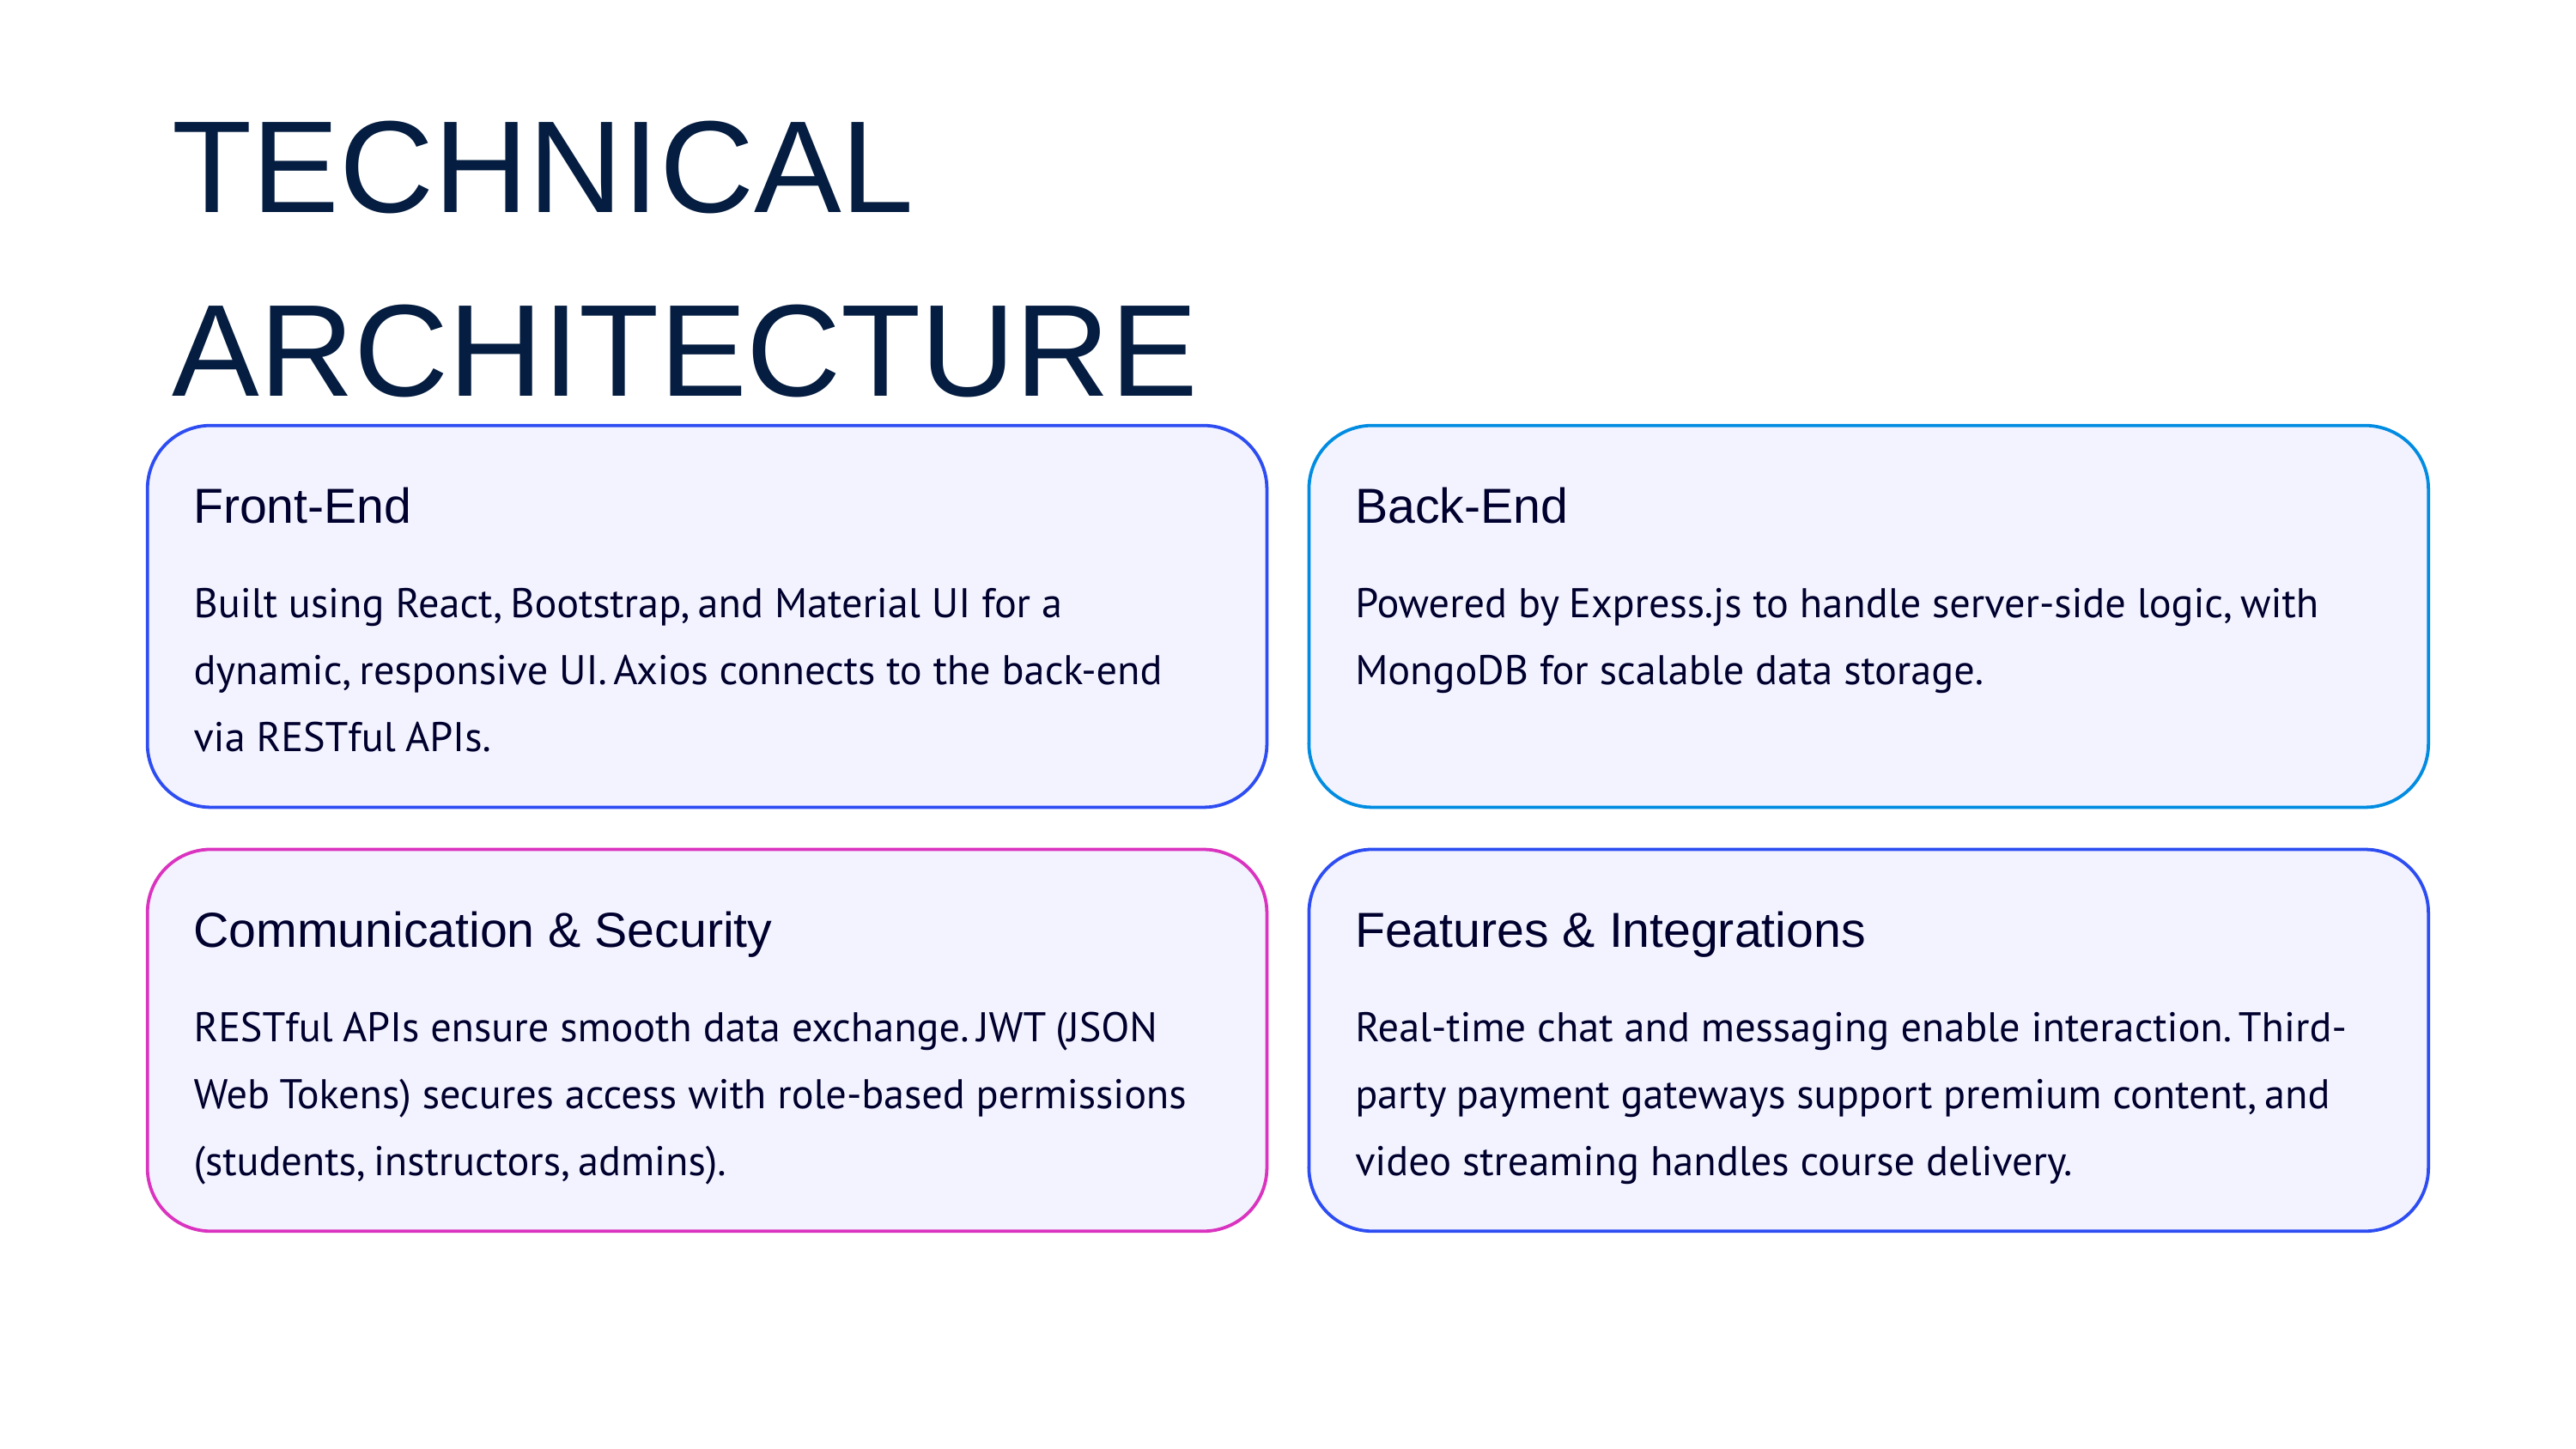

TECHNICAL ARCHITECTURE

Front-End
Back-End
Built using React, Bootstrap, and Material UI for a dynamic, responsive UI. Axios connects to the back-end via RESTful APIs.
Powered by Express.js to handle server-side logic, with MongoDB for scalable data storage.

Communication & Security
Features & Integrations
RESTful APIs ensure smooth data exchange. JWT (JSON Web Tokens) secures access with role-based permissions (students, instructors, admins).
Real-time chat and messaging enable interaction. Third-party payment gateways support premium content, and video streaming handles course delivery.